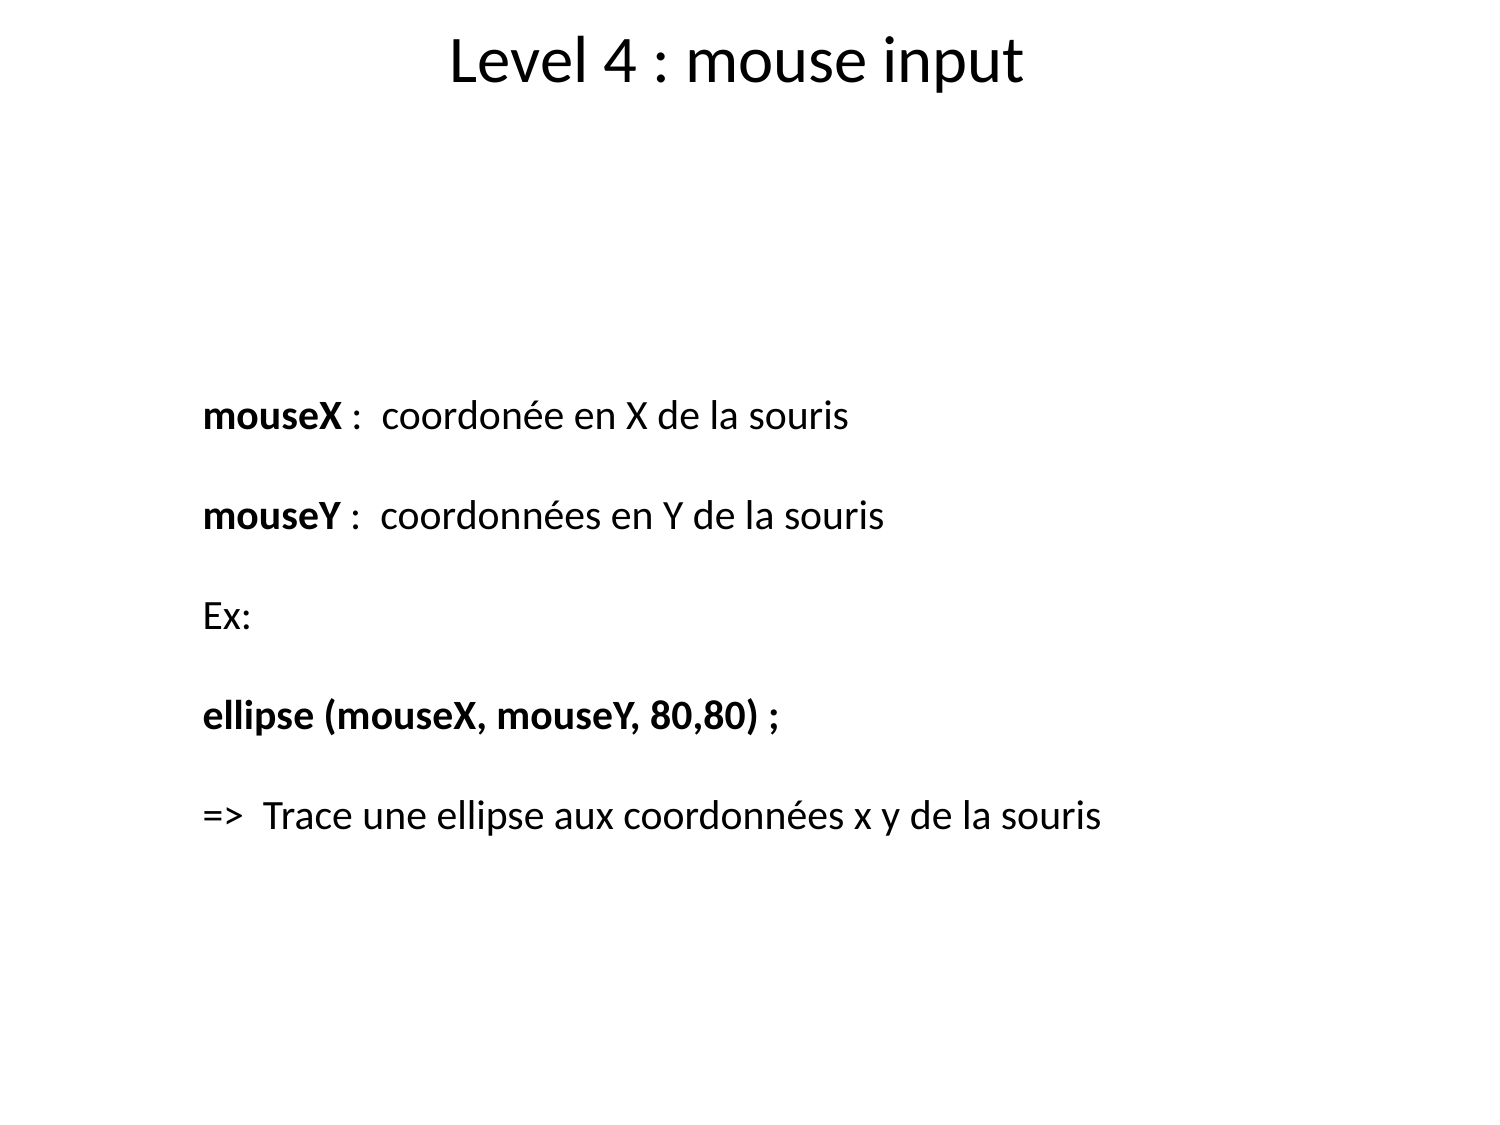

# Level 4 : mouse input
mouseX :  coordonée en X de la souris

mouseY :  coordonnées en Y de la souris

Ex:

ellipse (mouseX, mouseY, 80,80) ;

=>  Trace une ellipse aux coordonnées x y de la souris